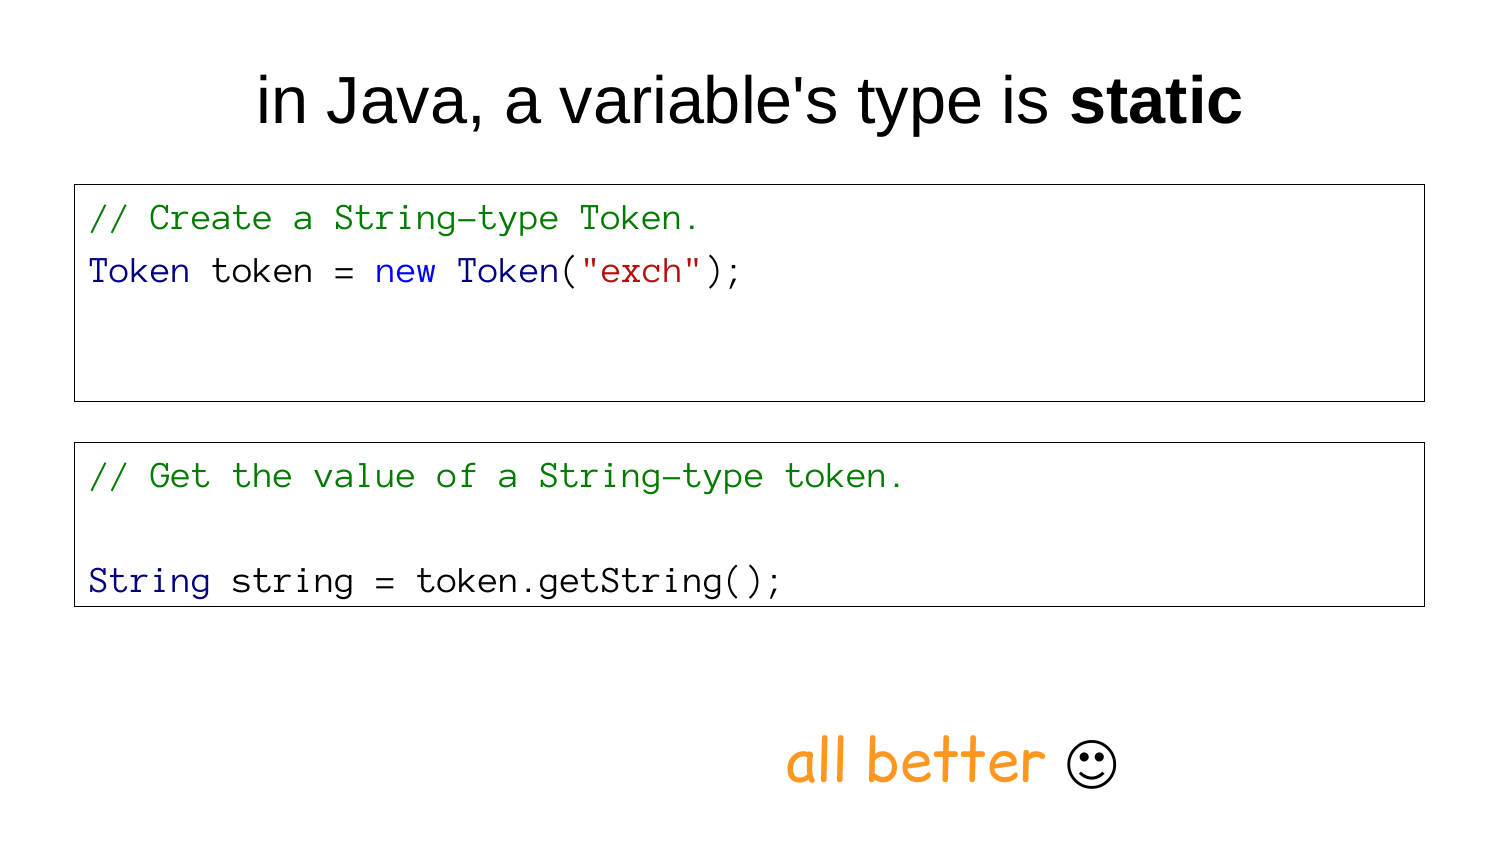

# in Java, a variable's type is static
// Create a String-type Token.
Token token = new Token("exch");

// Get the value of a String-type token.

String string = token.getString();

all better 🙂